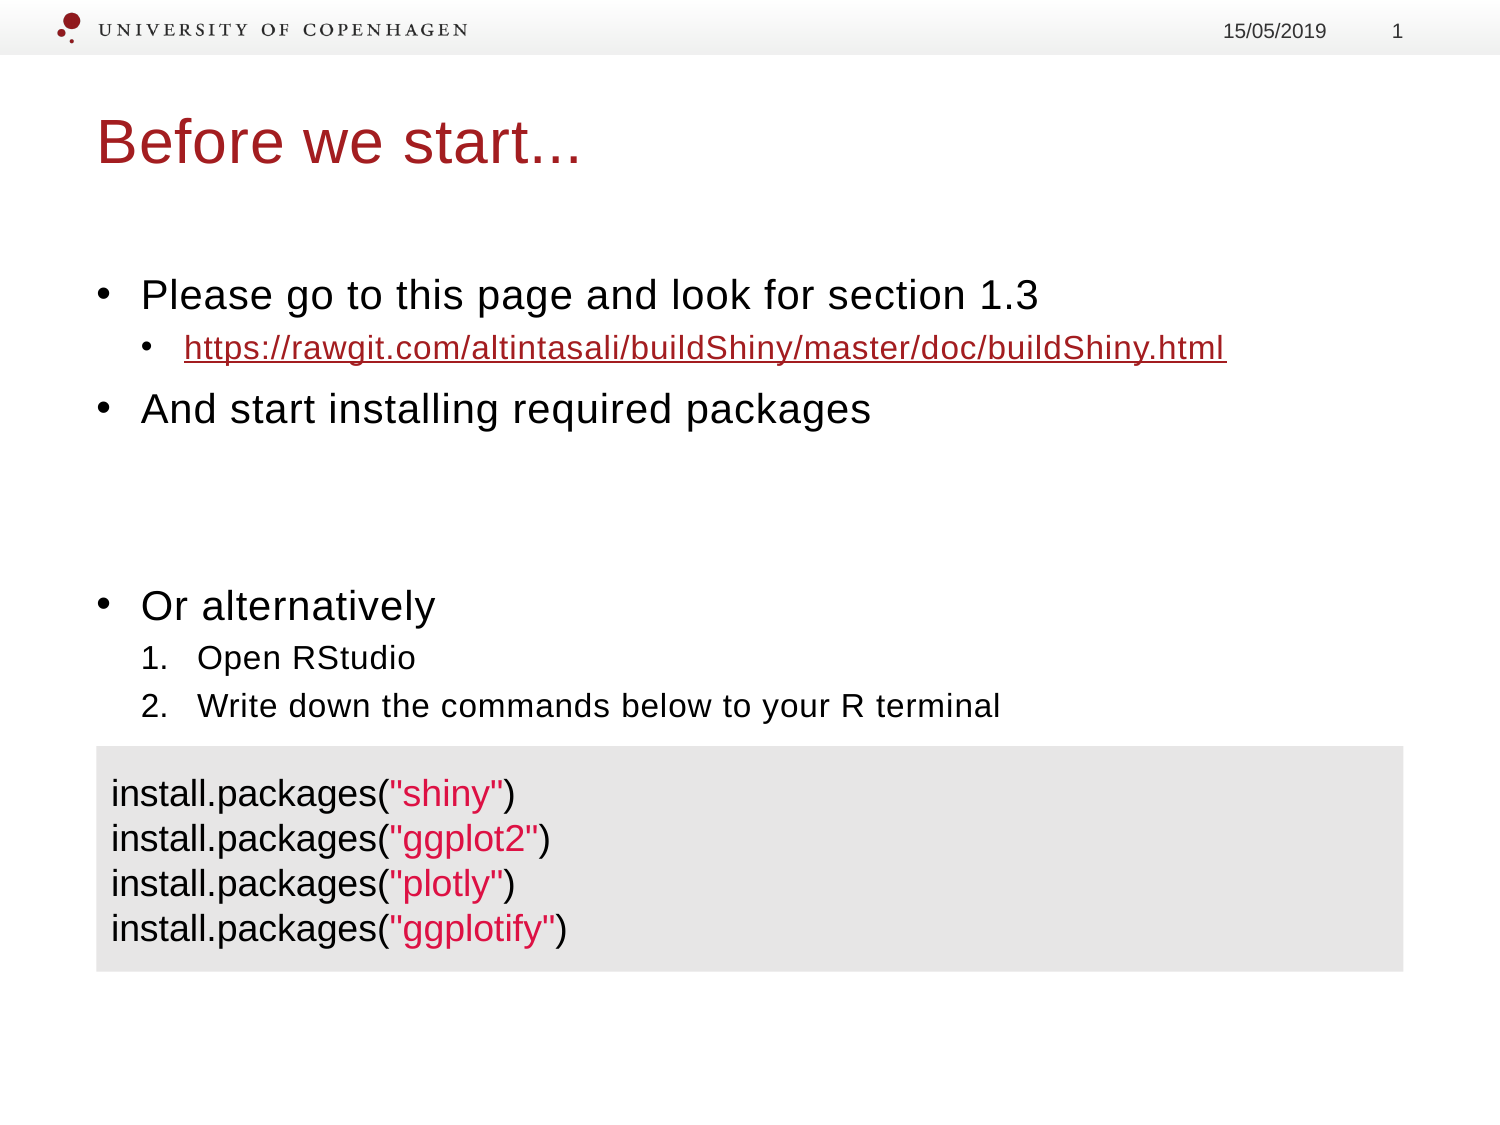

15/05/2019
1
# Before we start...
Please go to this page and look for section 1.3
https://rawgit.com/altintasali/buildShiny/master/doc/buildShiny.html
And start installing required packages

Or alternatively
Open RStudio
Write down the commands below to your R terminal

install.packages("shiny")
install.packages("ggplot2")
install.packages("plotly")
install.packages("ggplotify")